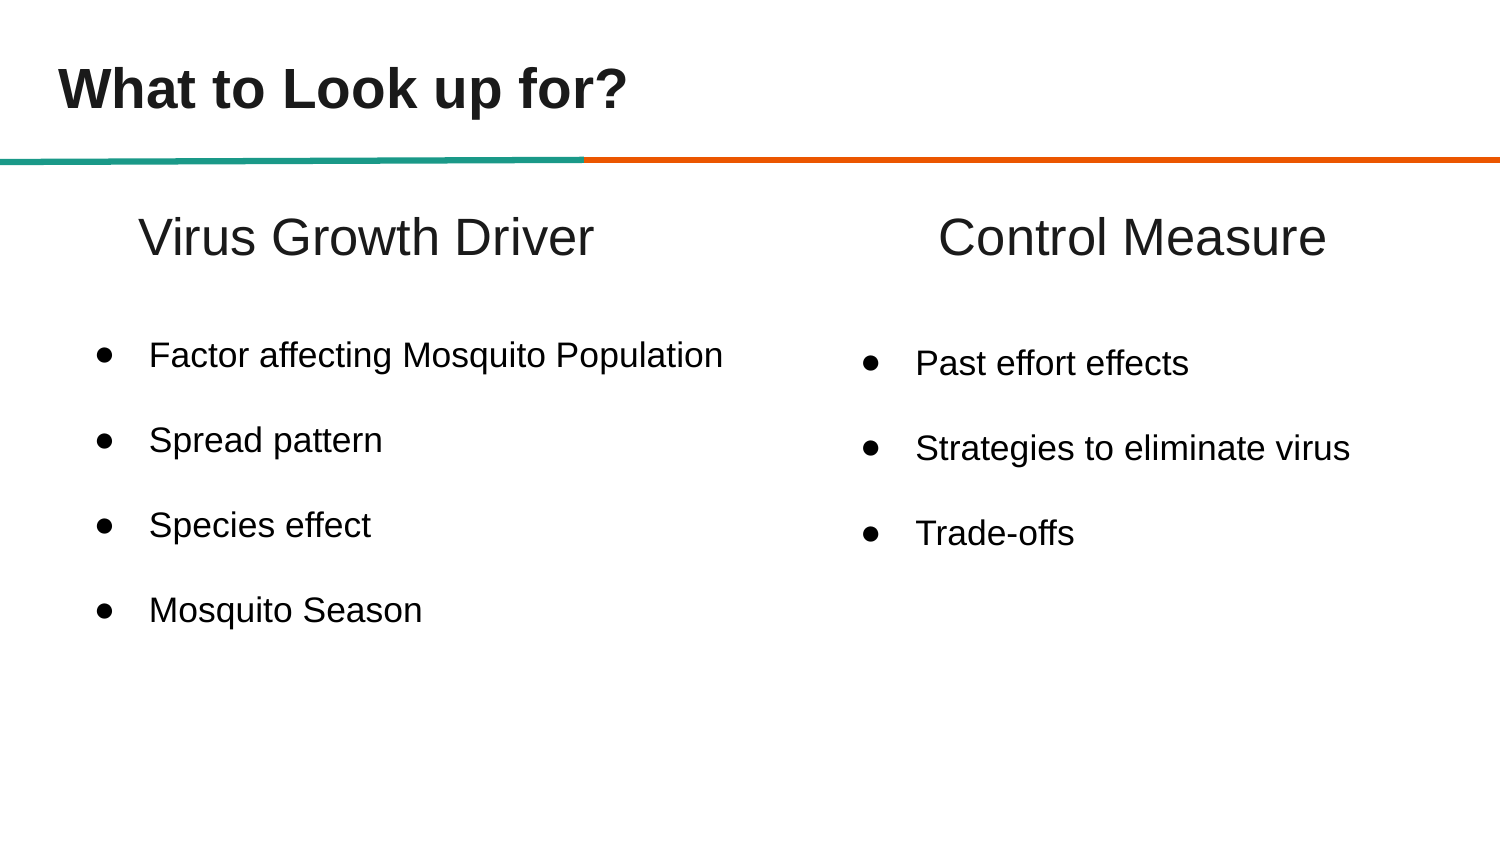

What to Look up for?
Virus Growth Driver
Control Measure
Factor affecting Mosquito Population

Spread pattern

Species effect

Mosquito Season
Past effort effects

Strategies to eliminate virus

Trade-offs